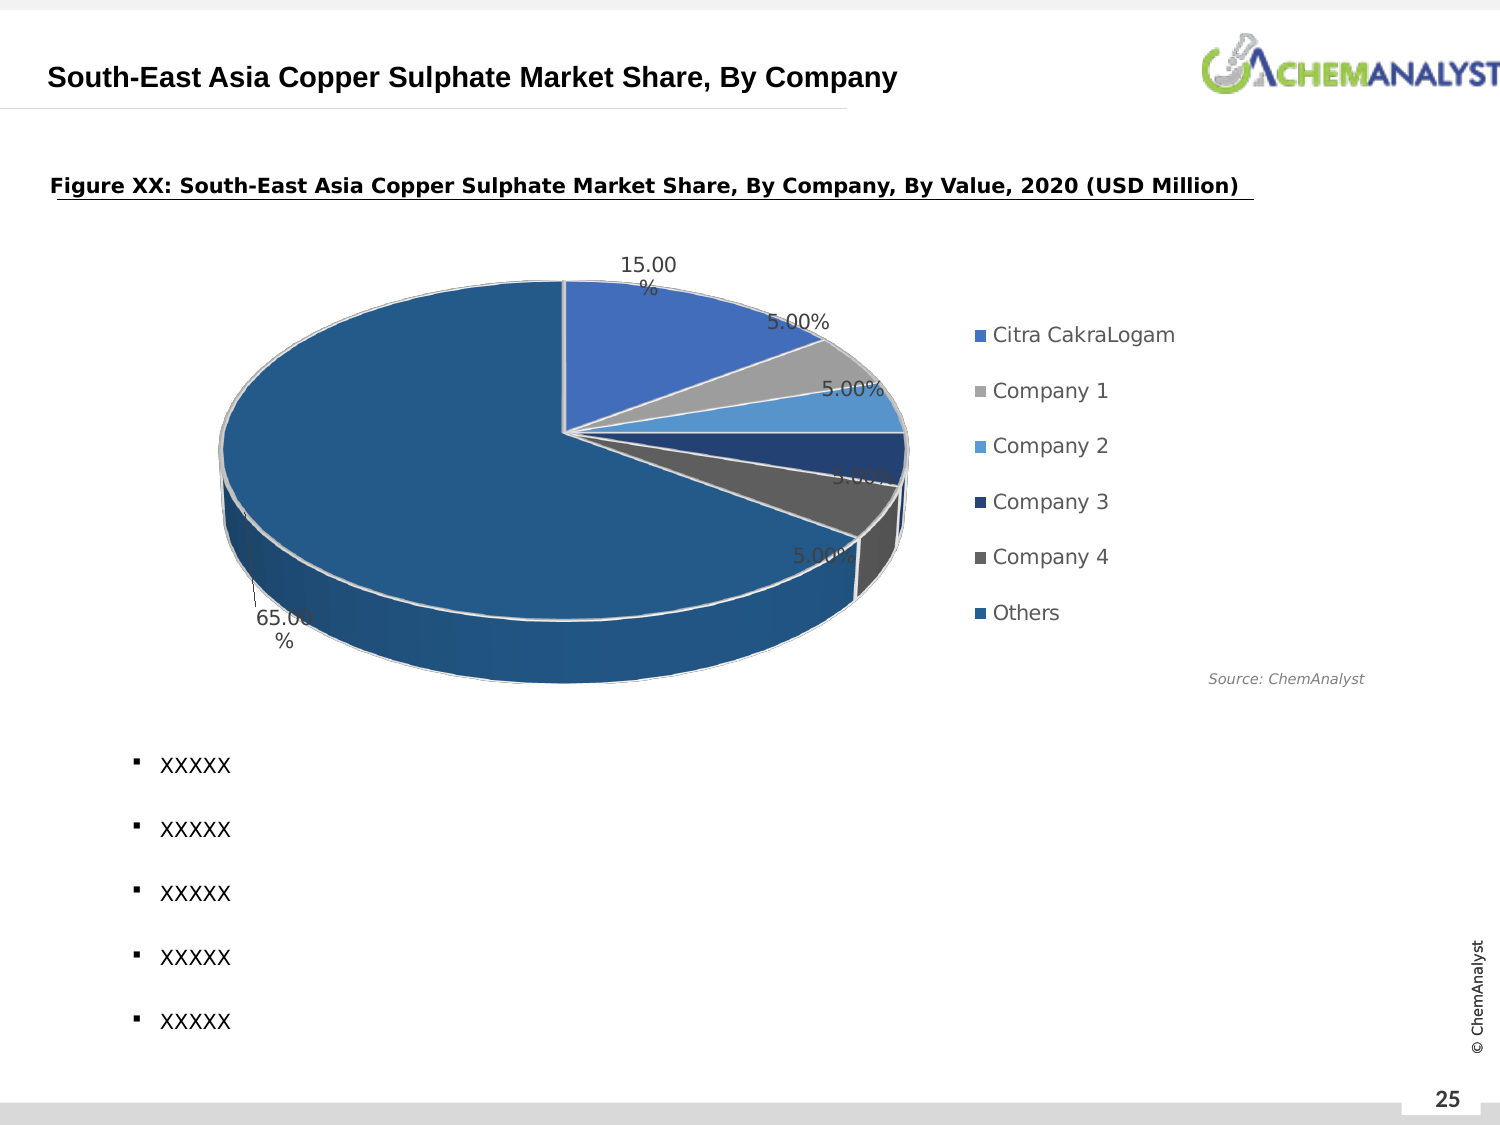

South-East Asia Copper Sulphate Market Share, By Company
Figure XX: South-East Asia Copper Sulphate Market Share, By Company, By Value, 2020 (USD Million)

[unsupported chart]

Source: ChemAnalyst
XXXXX
XXXXX
XXXXX
XXXXX
XXXXX